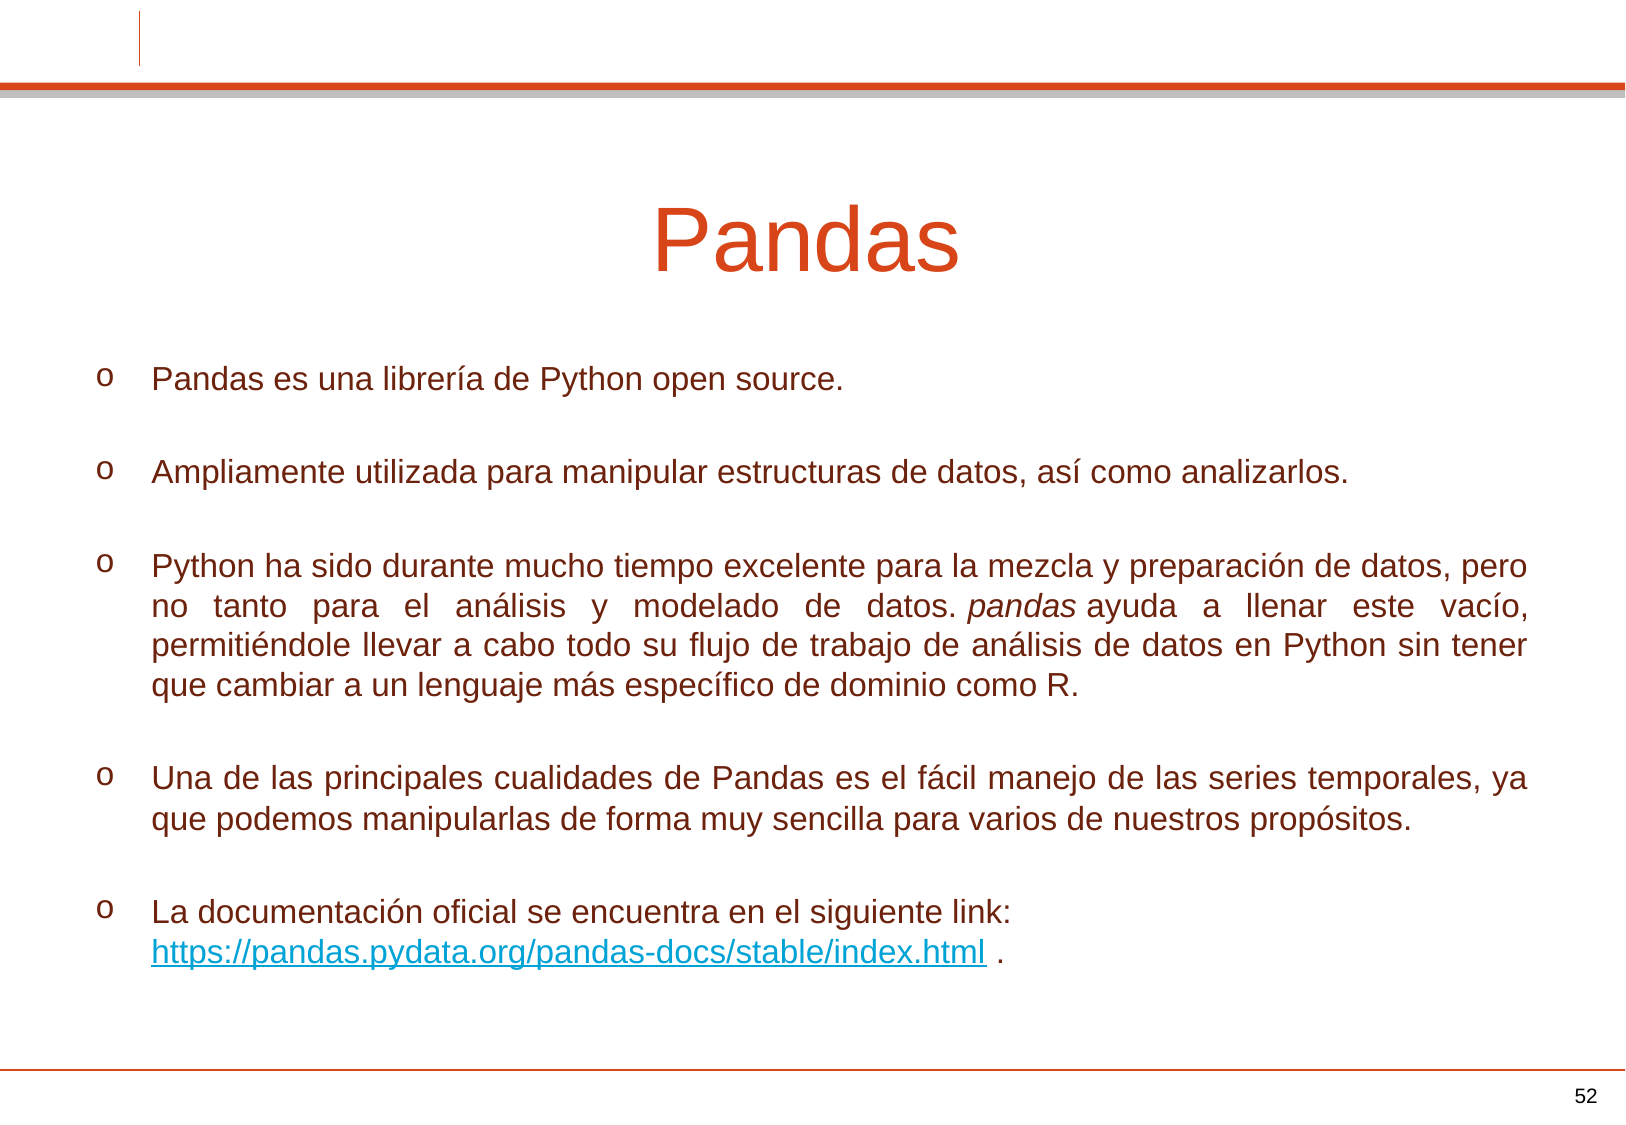

# Pandas
Pandas es una librería de Python open source.

Ampliamente utilizada para manipular estructuras de datos, así como analizarlos.

Python ha sido durante mucho tiempo excelente para la mezcla y preparación de datos, pero no tanto para el análisis y modelado de datos. pandas ayuda a llenar este vacío, permitiéndole llevar a cabo todo su flujo de trabajo de análisis de datos en Python sin tener que cambiar a un lenguaje más específico de dominio como R.

Una de las principales cualidades de Pandas es el fácil manejo de las series temporales, ya que podemos manipularlas de forma muy sencilla para varios de nuestros propósitos.

La documentación oficial se encuentra en el siguiente link: https://pandas.pydata.org/pandas-docs/stable/index.html .
52